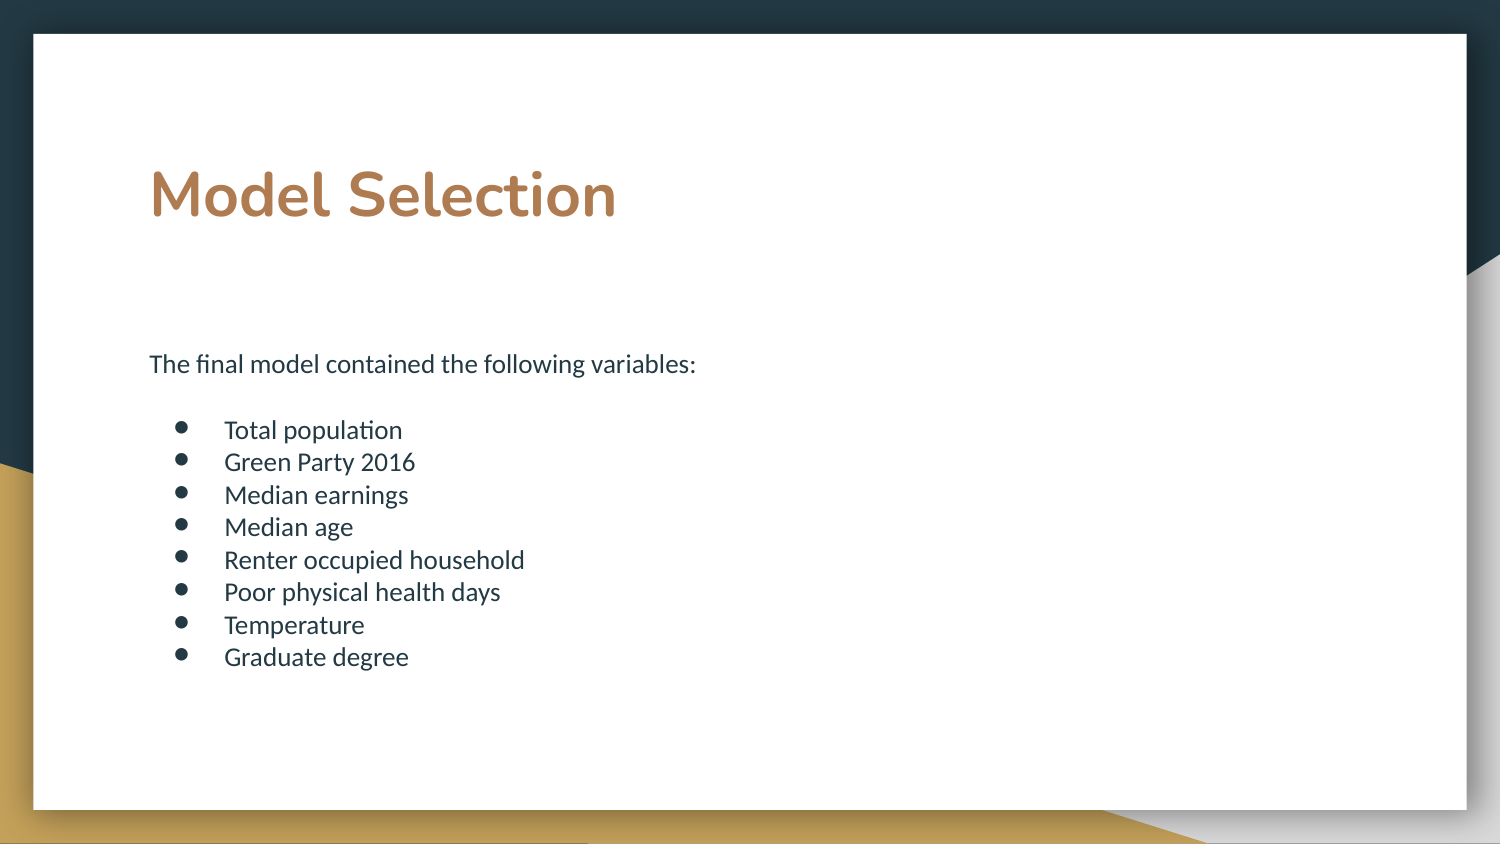

# Model Selection

The final model contained the following variables:
Total population
Green Party 2016
Median earnings
Median age
Renter occupied household
Poor physical health days
Temperature
Graduate degree